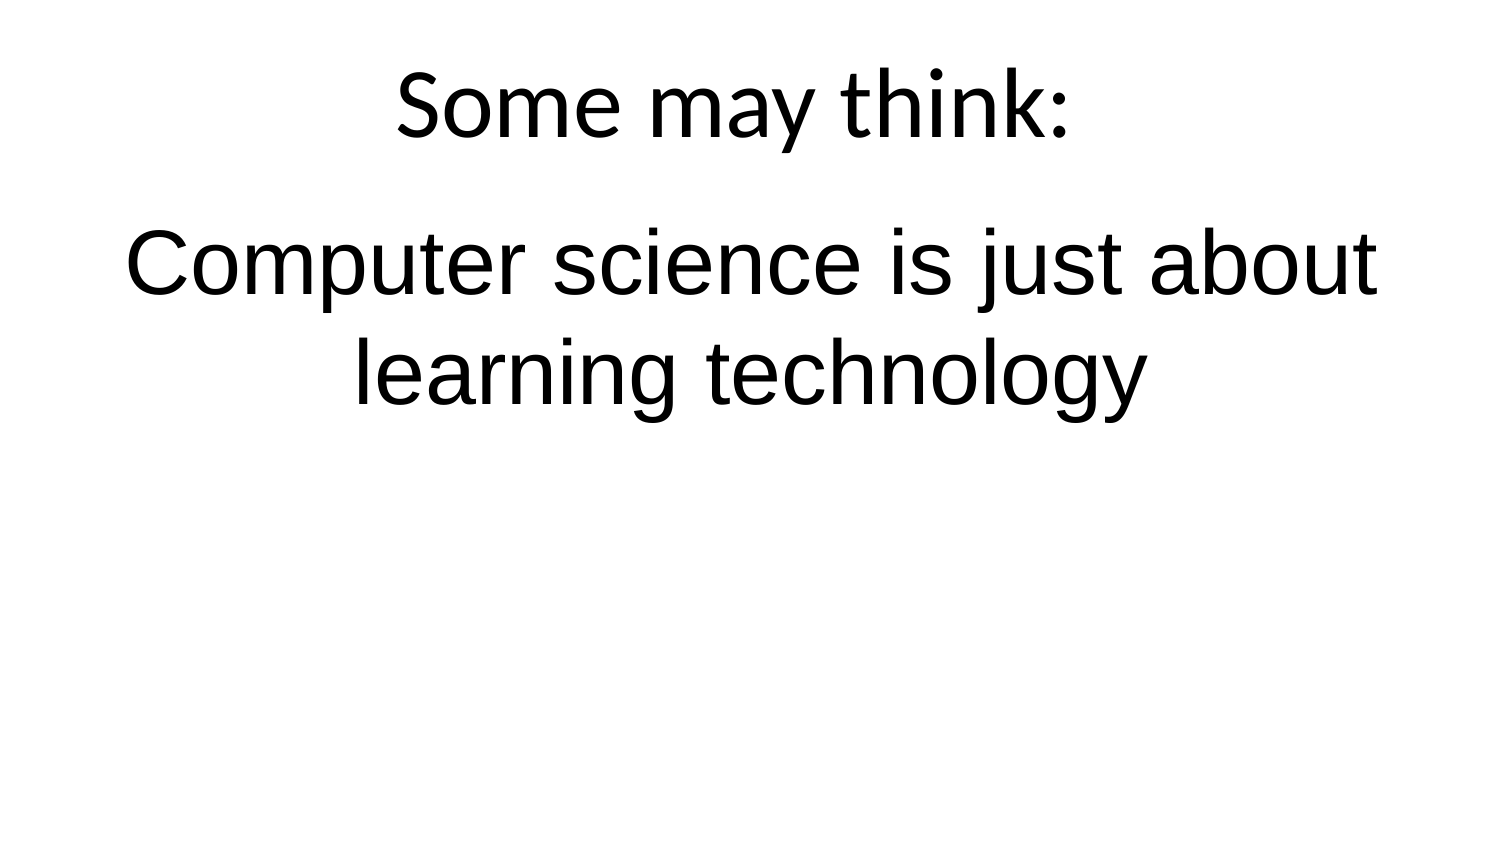

Some may think:
Computer science is just about learning technology